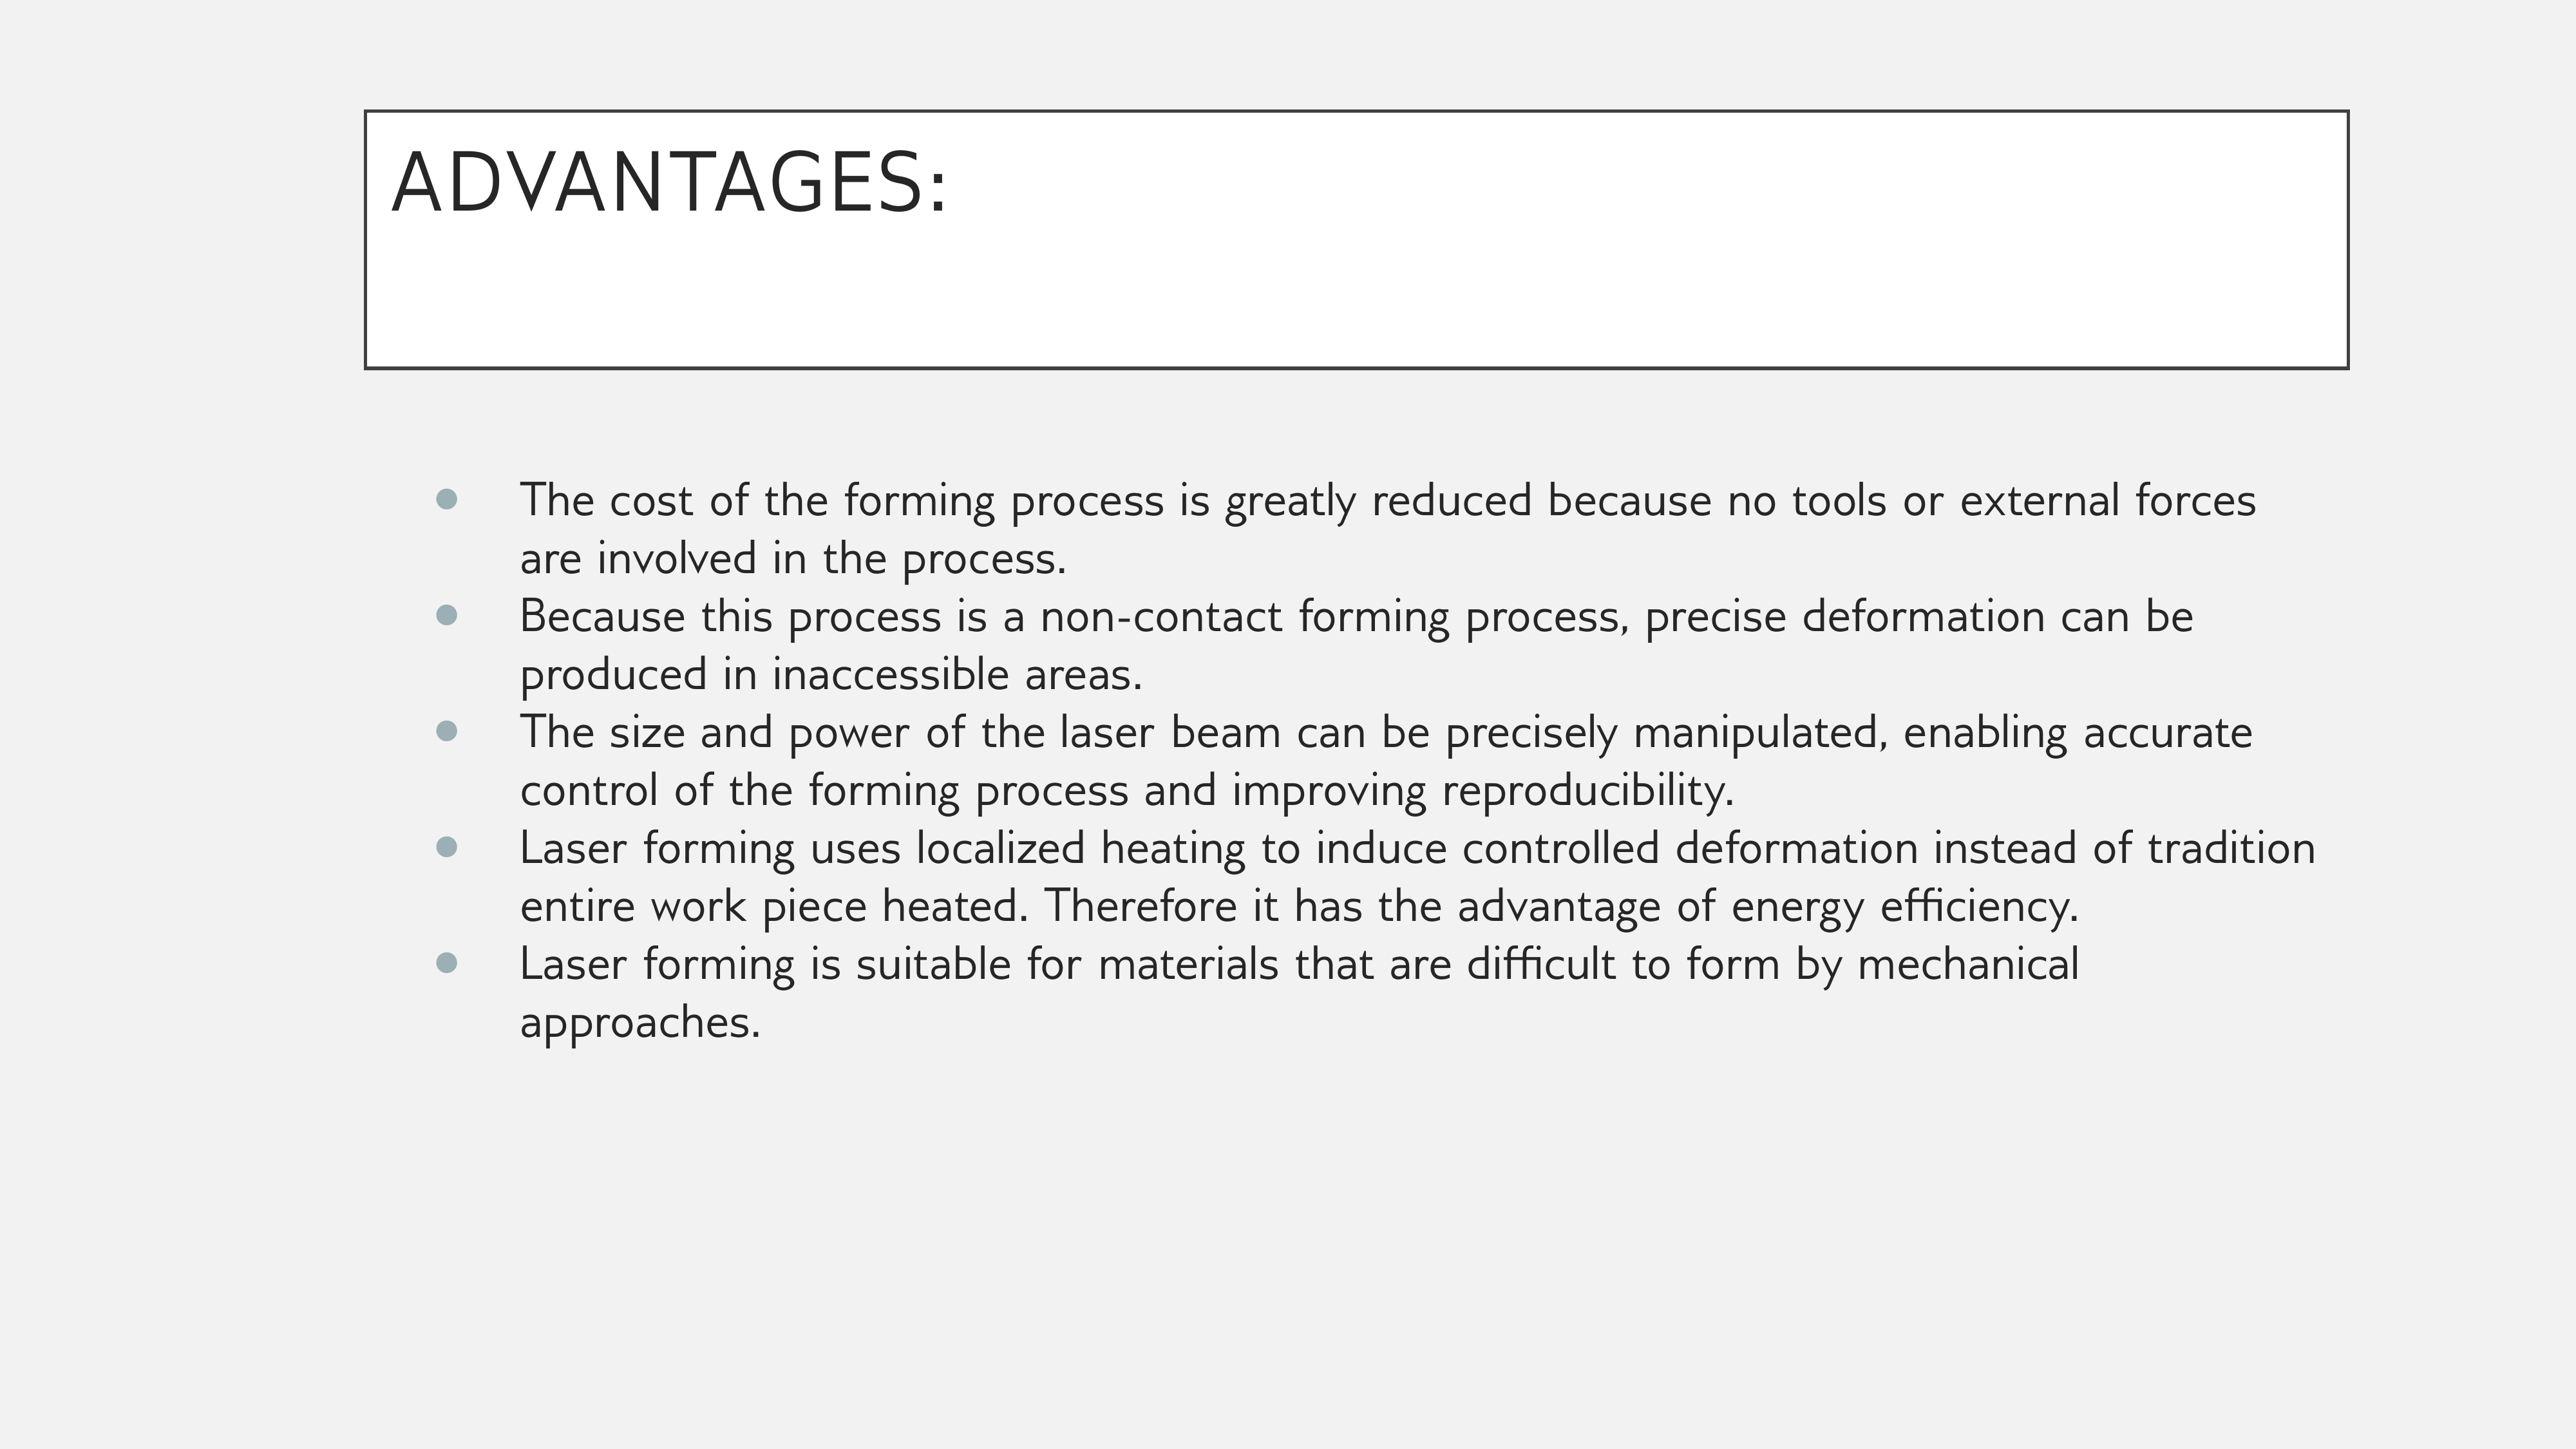

# Advantages:

The cost of the forming process is greatly reduced because no tools or external forces are involved in the process.
Because this process is a non-contact forming process, precise deformation can be produced in inaccessible areas.
The size and power of the laser beam can be precisely manipulated, enabling accurate control of the forming process and improving reproducibility.
Laser forming uses localized heating to induce controlled deformation instead of tradition entire work piece heated. Therefore it has the advantage of energy efficiency.
Laser forming is suitable for materials that are difficult to form by mechanical approaches.